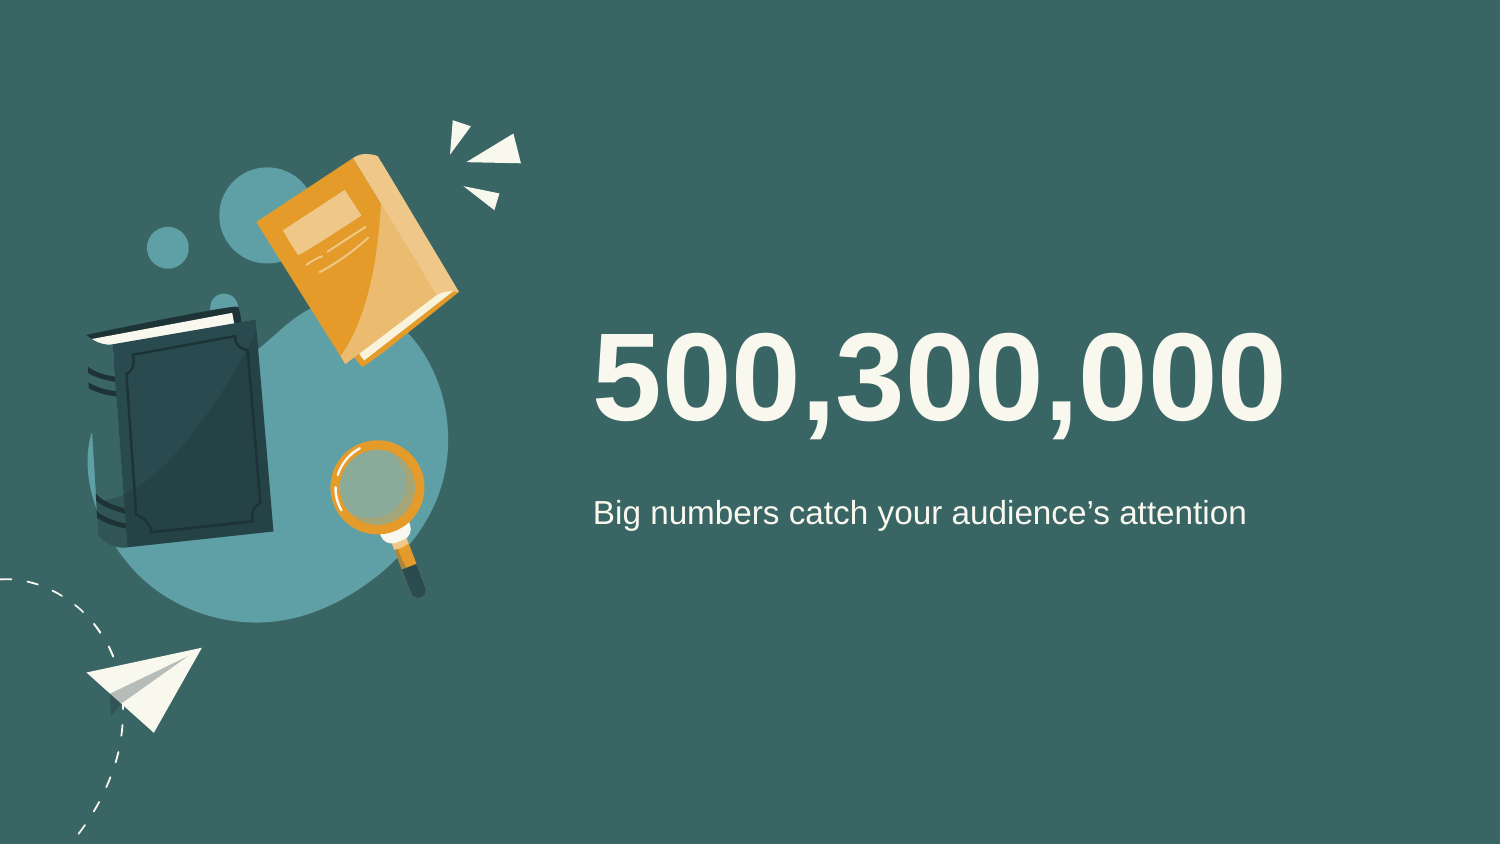

# 500,300,000
Big numbers catch your audience’s attention